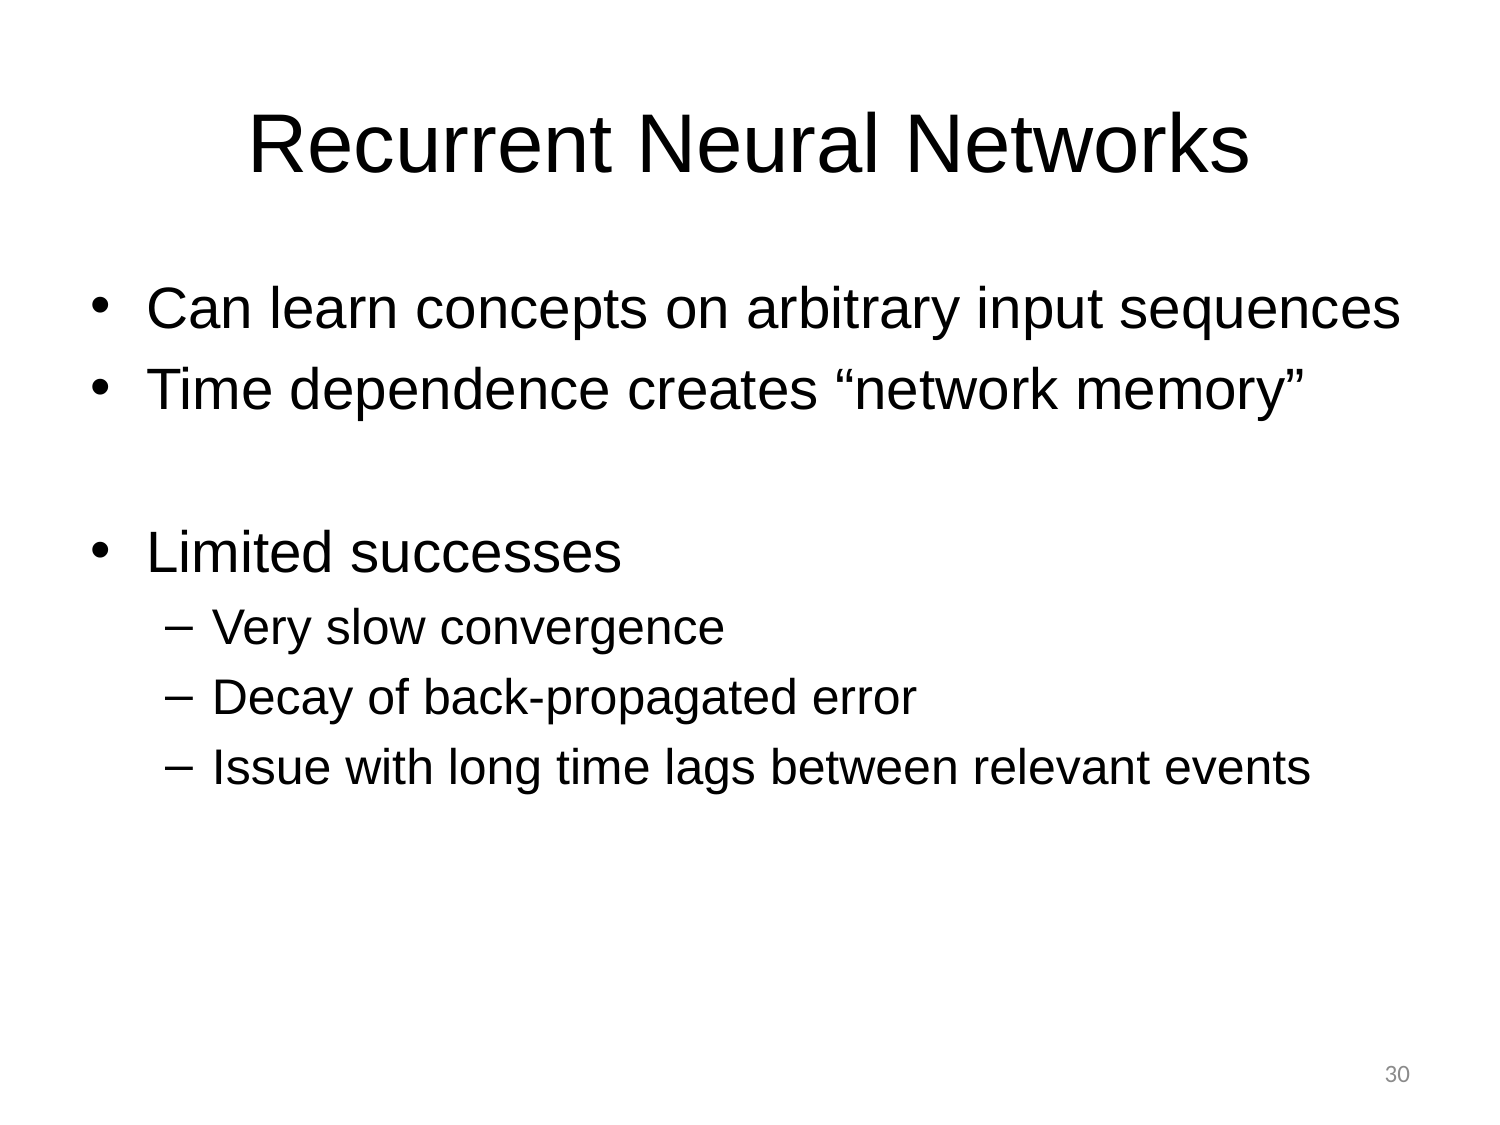

# Recurrent Neural Networks
Can learn concepts on arbitrary input sequences
Time dependence creates “network memory”

Limited successes
Very slow convergence
Decay of back-propagated error
Issue with long time lags between relevant events
30